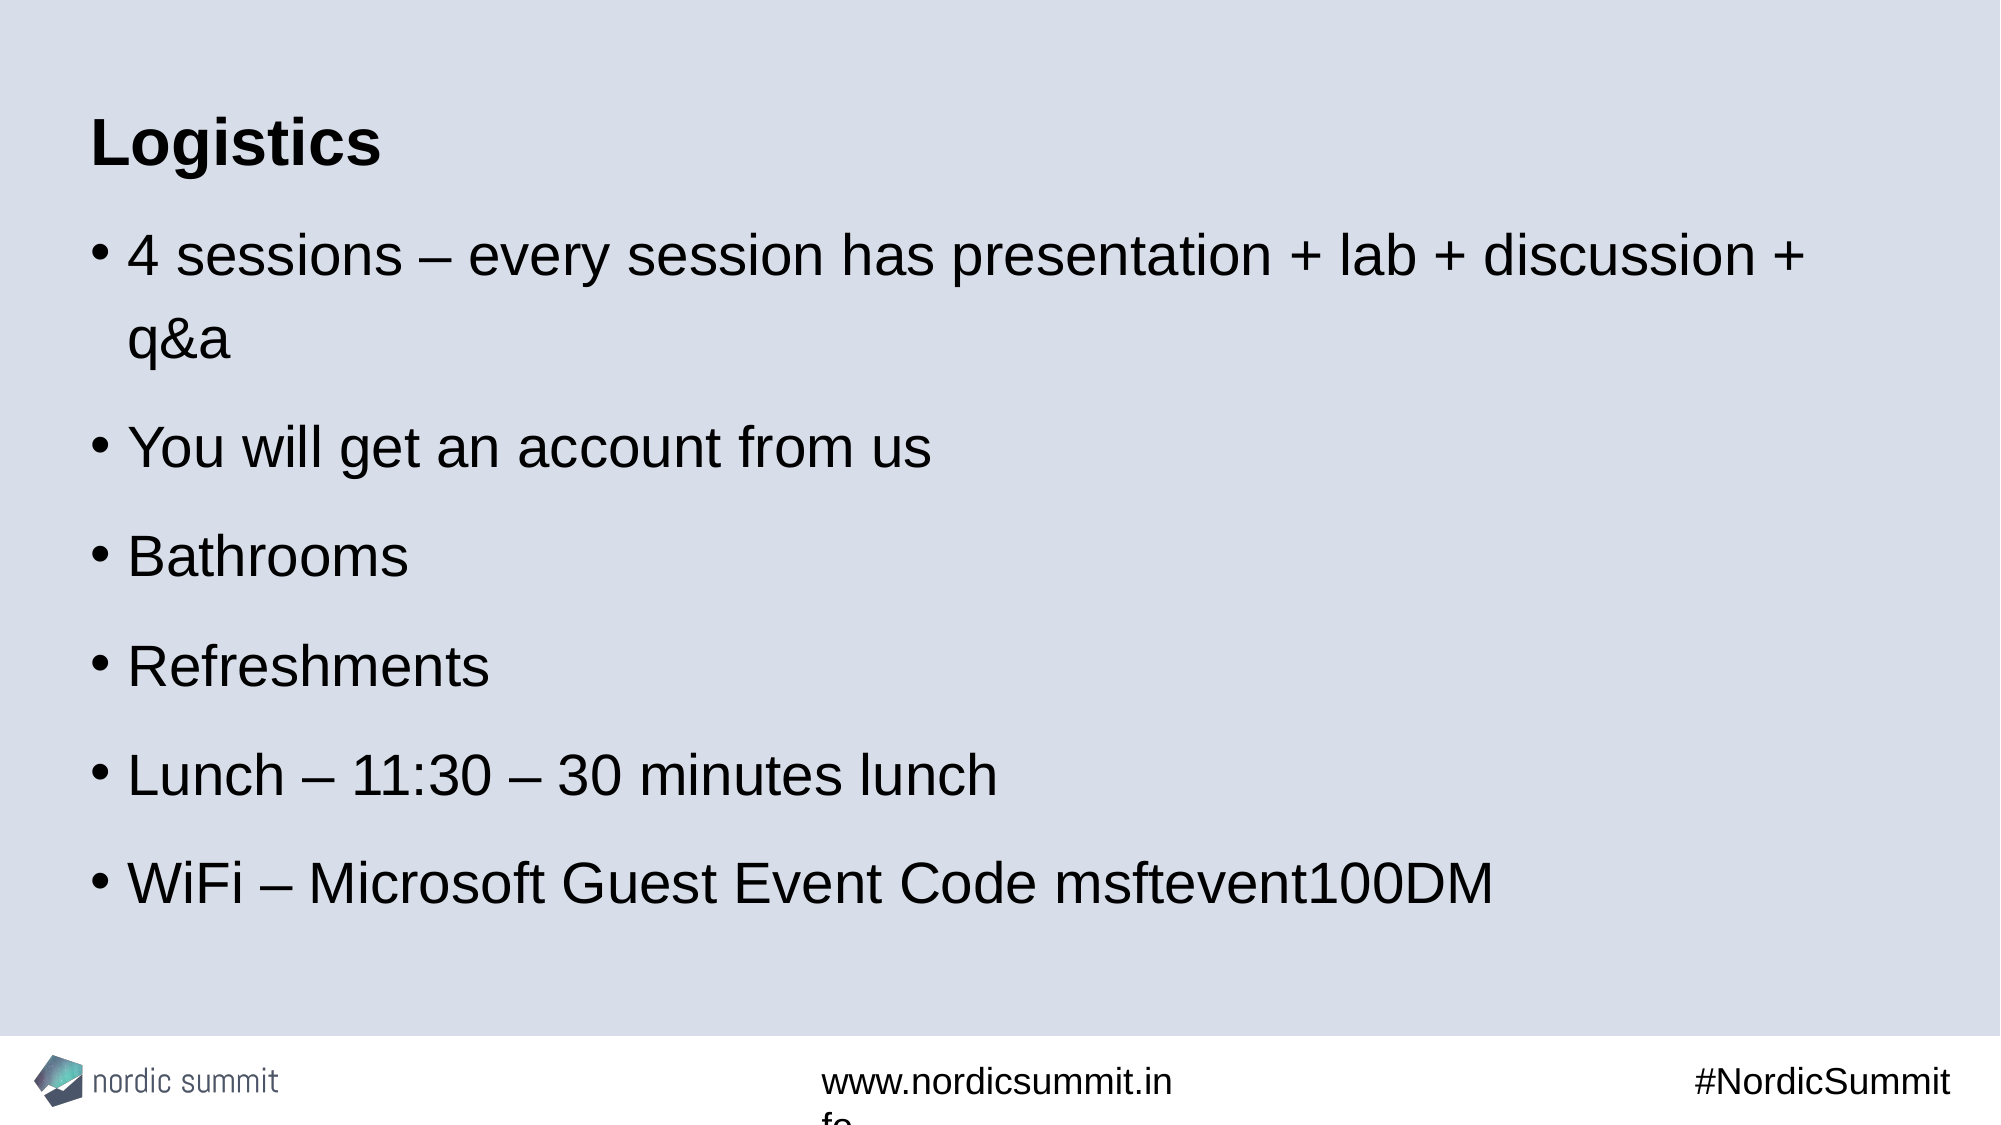

# Logistics
4 sessions – every session has presentation + lab + discussion + q&a
You will get an account from us
Bathrooms
Refreshments
Lunch – 11:30 – 30 minutes lunch
WiFi – Microsoft Guest Event Code msftevent100DM